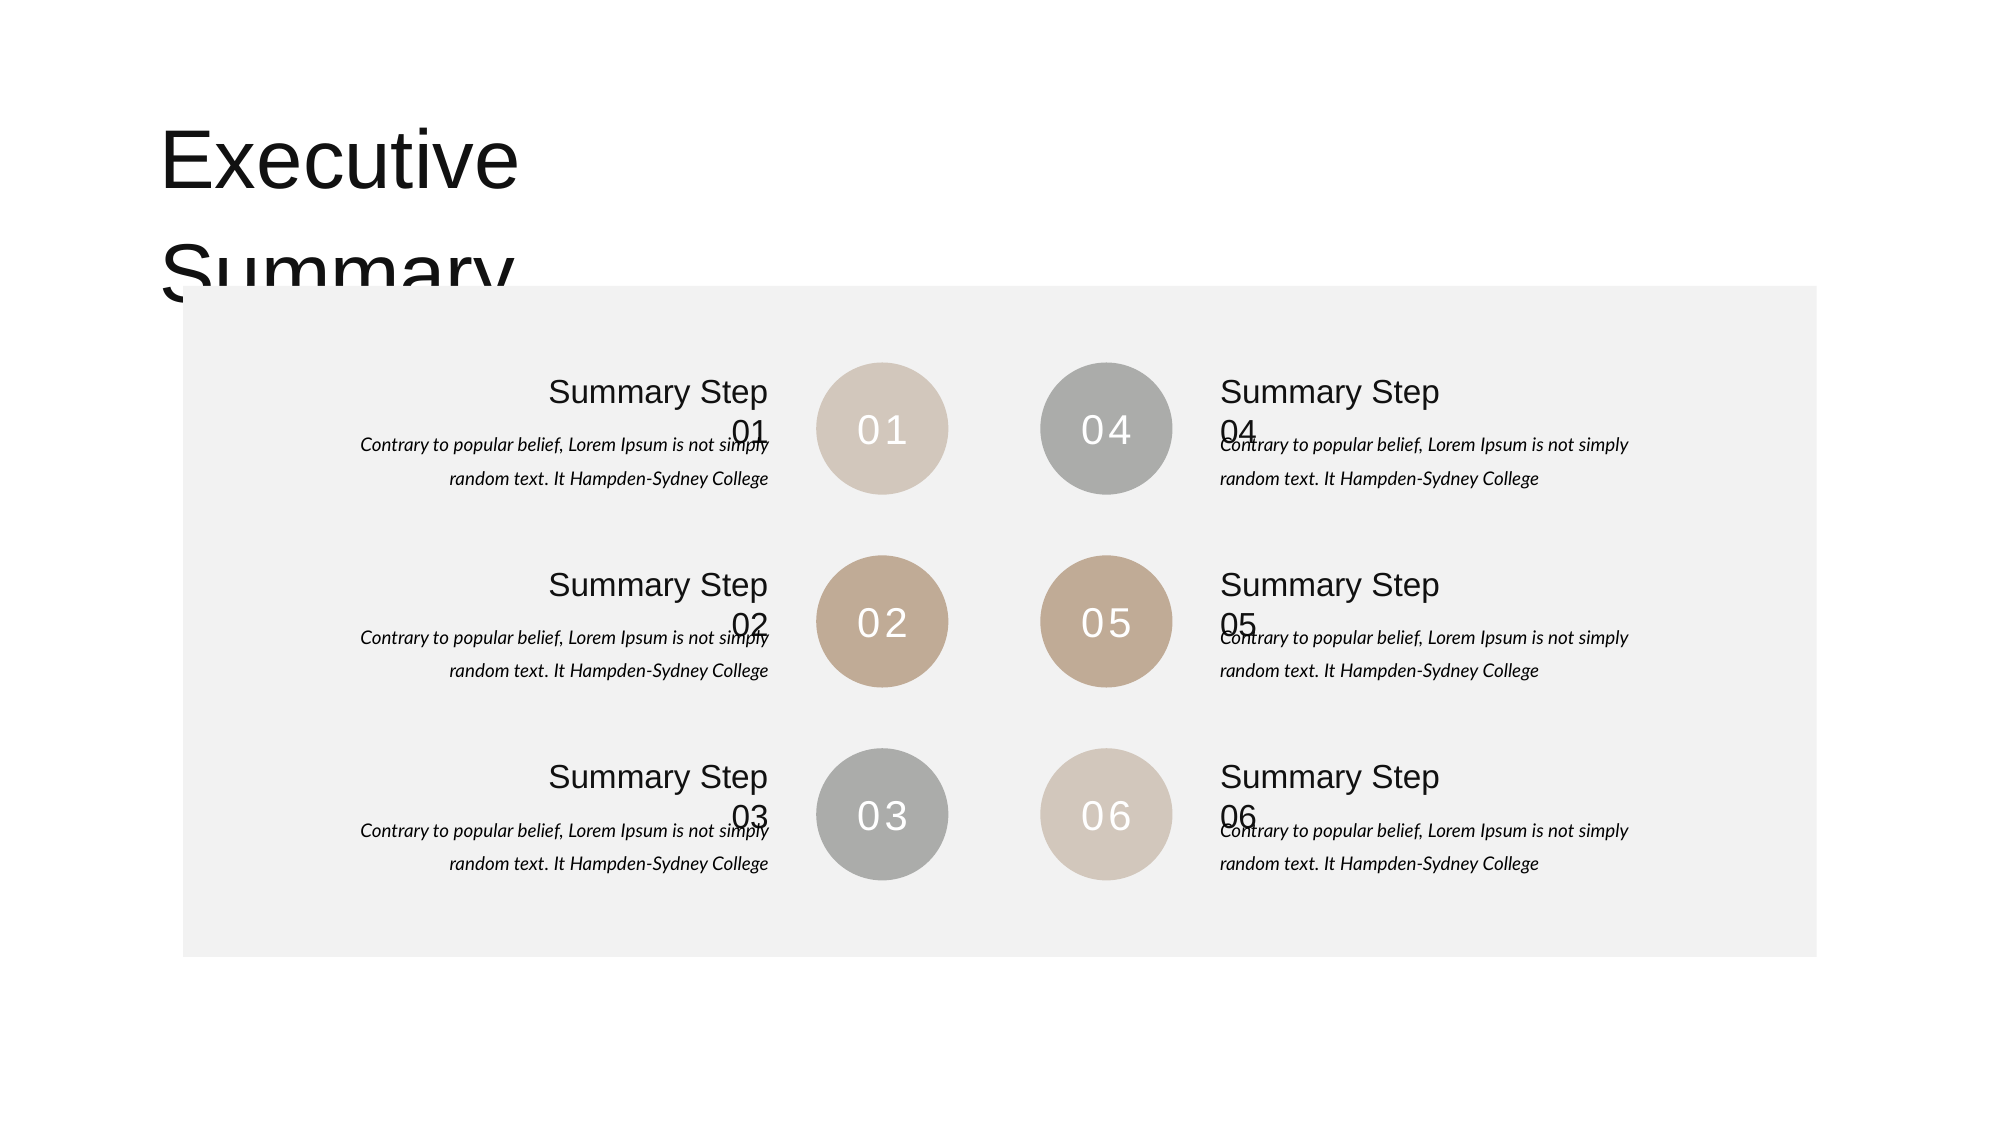

Executive Summary

Summary Step 01

04
Summary Step 04
01
Contrary to popular belief, Lorem Ipsum is not simply random text. It Hampden-Sydney College
Contrary to popular belief, Lorem Ipsum is not simply random text. It Hampden-Sydney College
Summary Step 02

05
Summary Step 05
02
Contrary to popular belief, Lorem Ipsum is not simply random text. It Hampden-Sydney College
Contrary to popular belief, Lorem Ipsum is not simply random text. It Hampden-Sydney College
Summary Step 03

06
Summary Step 06
03
Contrary to popular belief, Lorem Ipsum is not simply random text. It Hampden-Sydney College
Contrary to popular belief, Lorem Ipsum is not simply random text. It Hampden-Sydney College